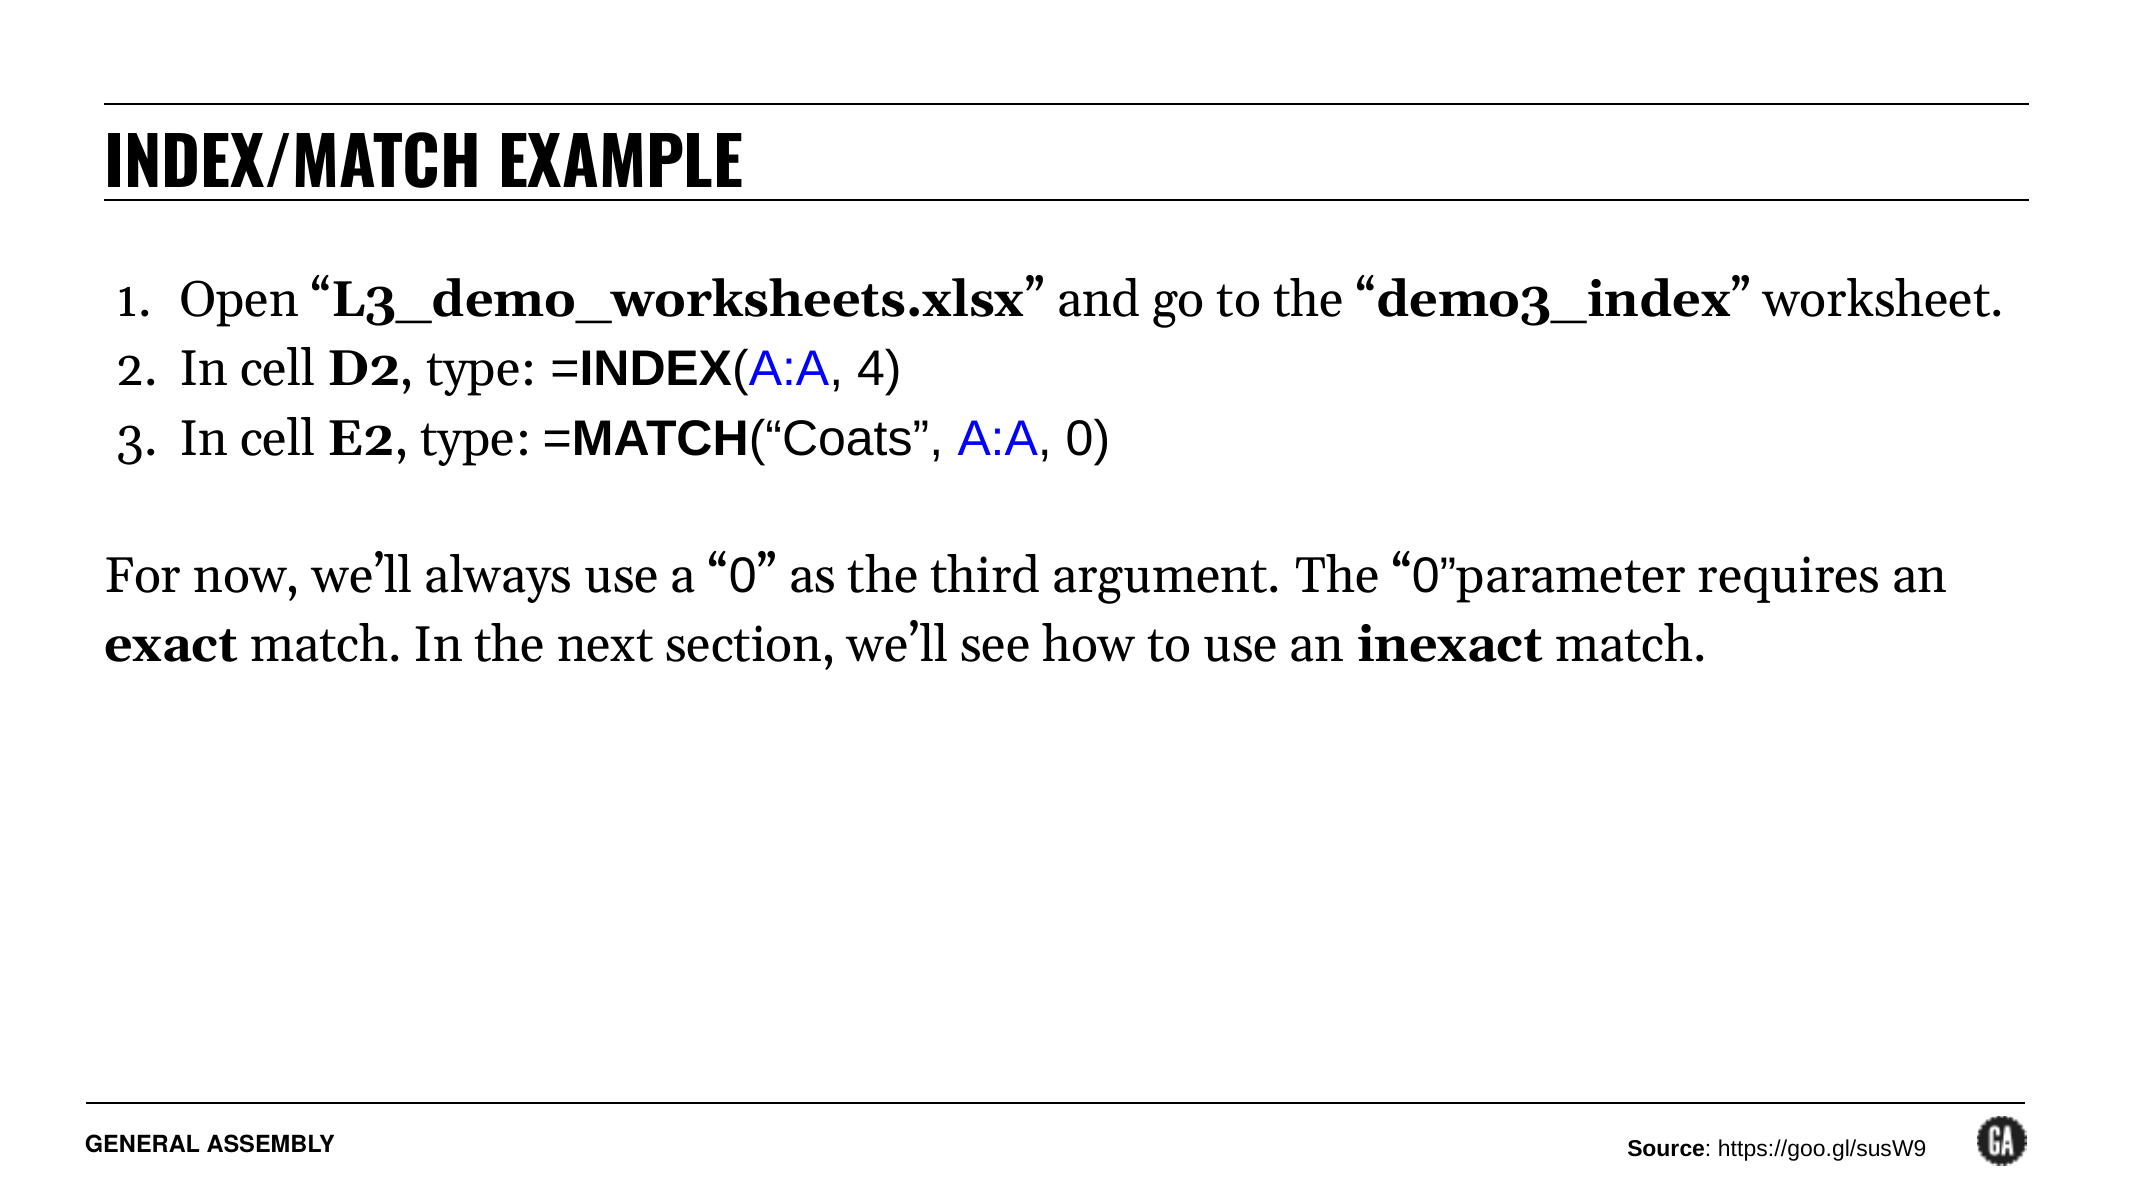

INDEX/MATCH EXAMPLE
Open “L3_demo_worksheets.xlsx” and go to the “demo3_index” worksheet.
In cell D2, type: =INDEX(A:A, 4)
In cell E2, type: =MATCH(“Coats”, A:A, 0)

For now, we’ll always use a “0” as the third argument. The “0”parameter requires an exact match. In the next section, we’ll see how to use an inexact match.
Source: https://goo.gl/susW9